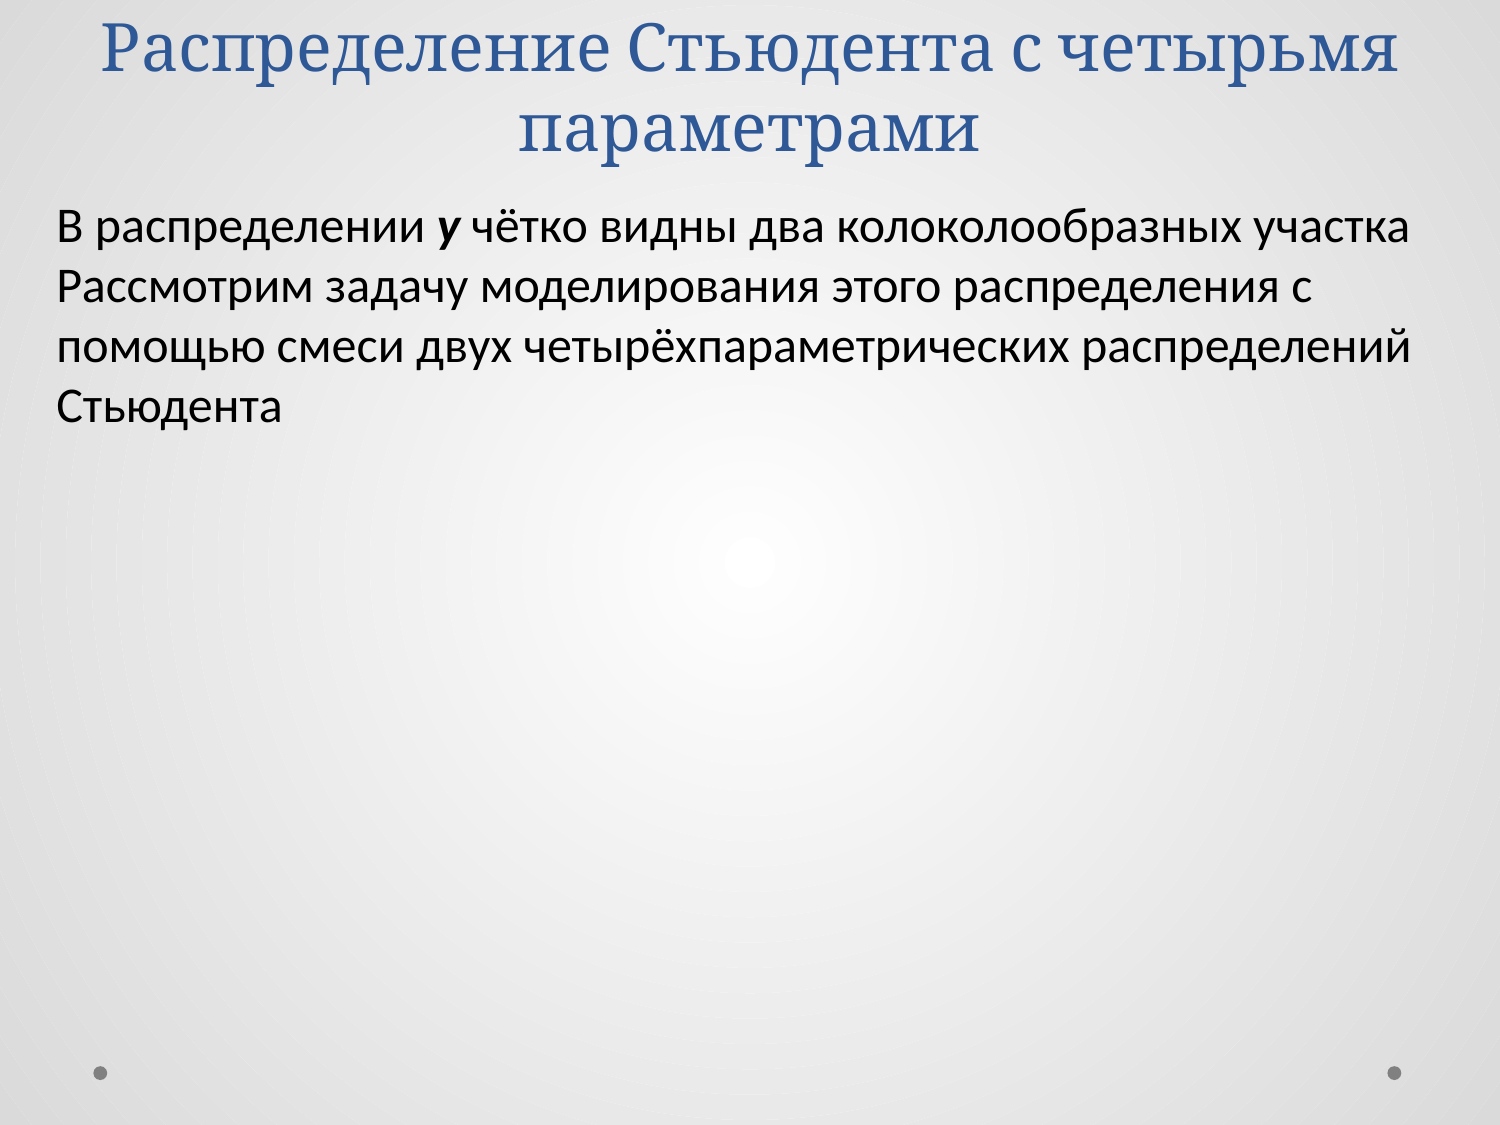

# Распределение Стьюдента с четырьмя параметрами
В распределении y чётко видны два колоколообразных участка
Рассмотрим задачу моделирования этого распределения с помощью смеси двух четырёхпараметрических распределений Стьюдента